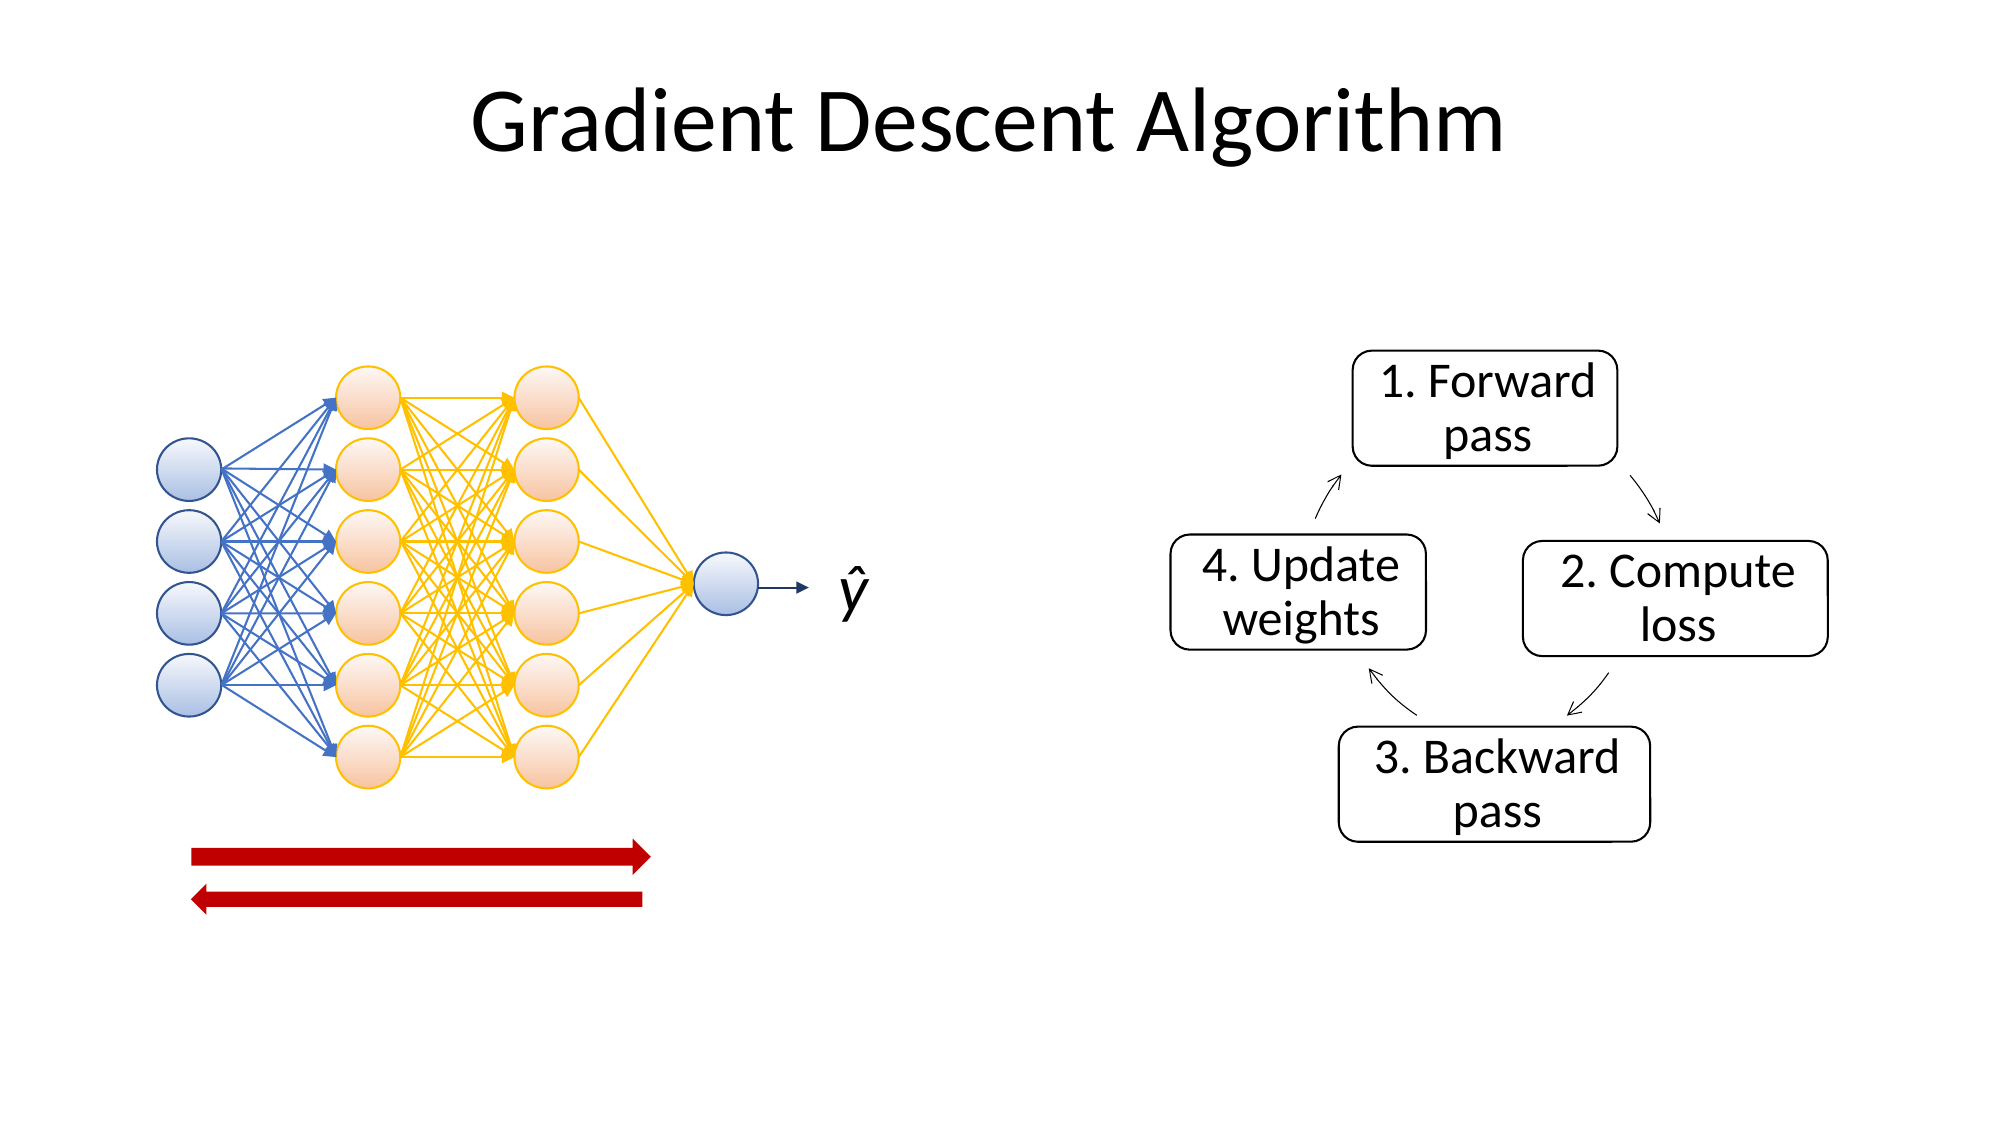

# Gradient Descent Algorithm
1. Forward pass
2. Compute loss
3. Backward pass
4. Update weights

ŷ